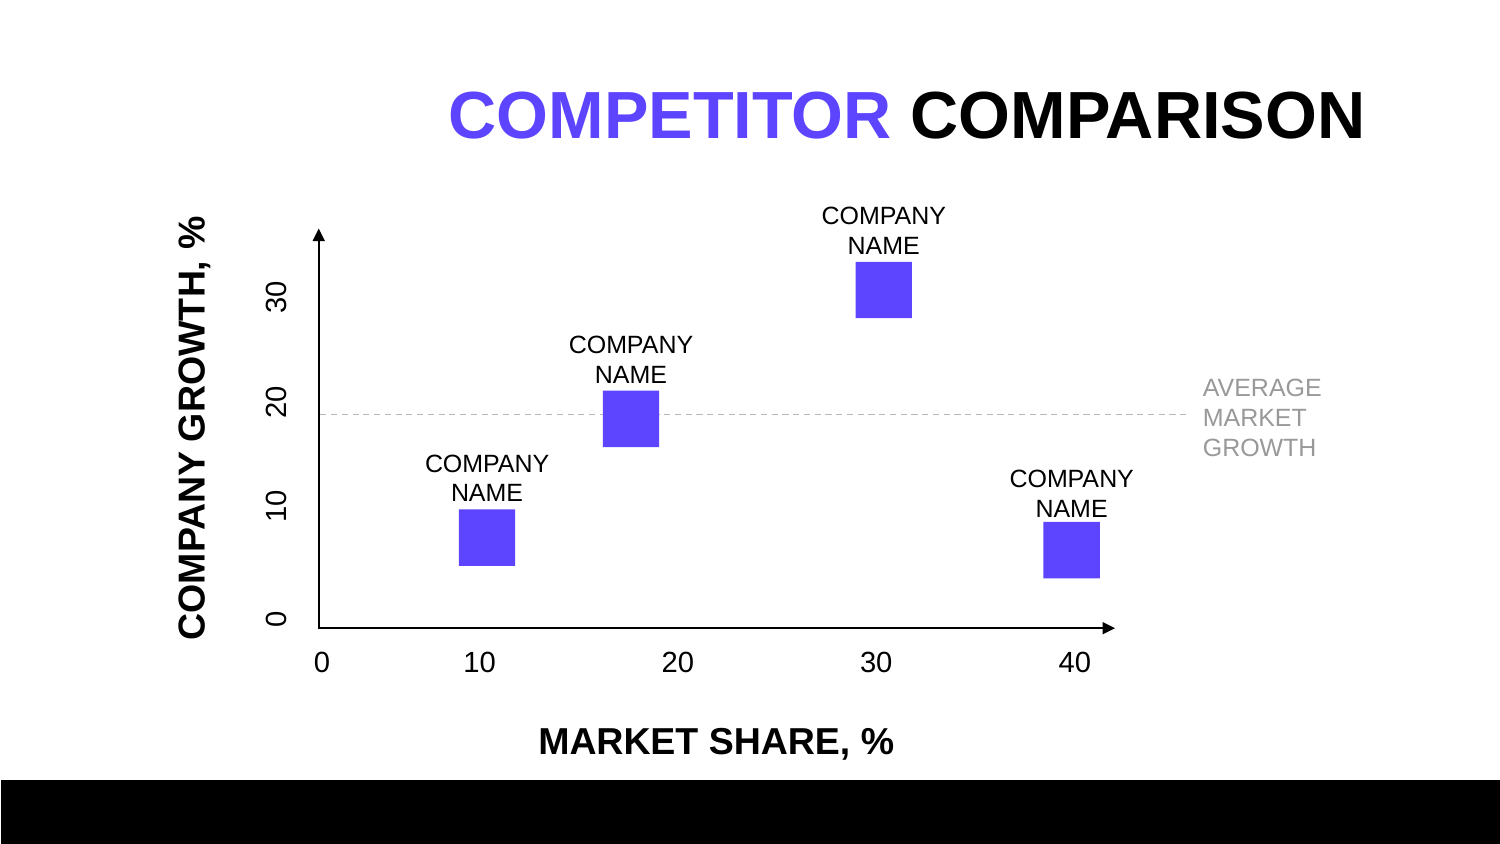

# COMPETITOR COMPARISON
COMPANY NAME
30

COMPANY NAME
AVERAGE MARKET GROWTH
20

COMPANY GROWTH, %
COMPANY NAME
COMPANY NAME
10

0
0
10
20
30
40
MARKET SHARE, %